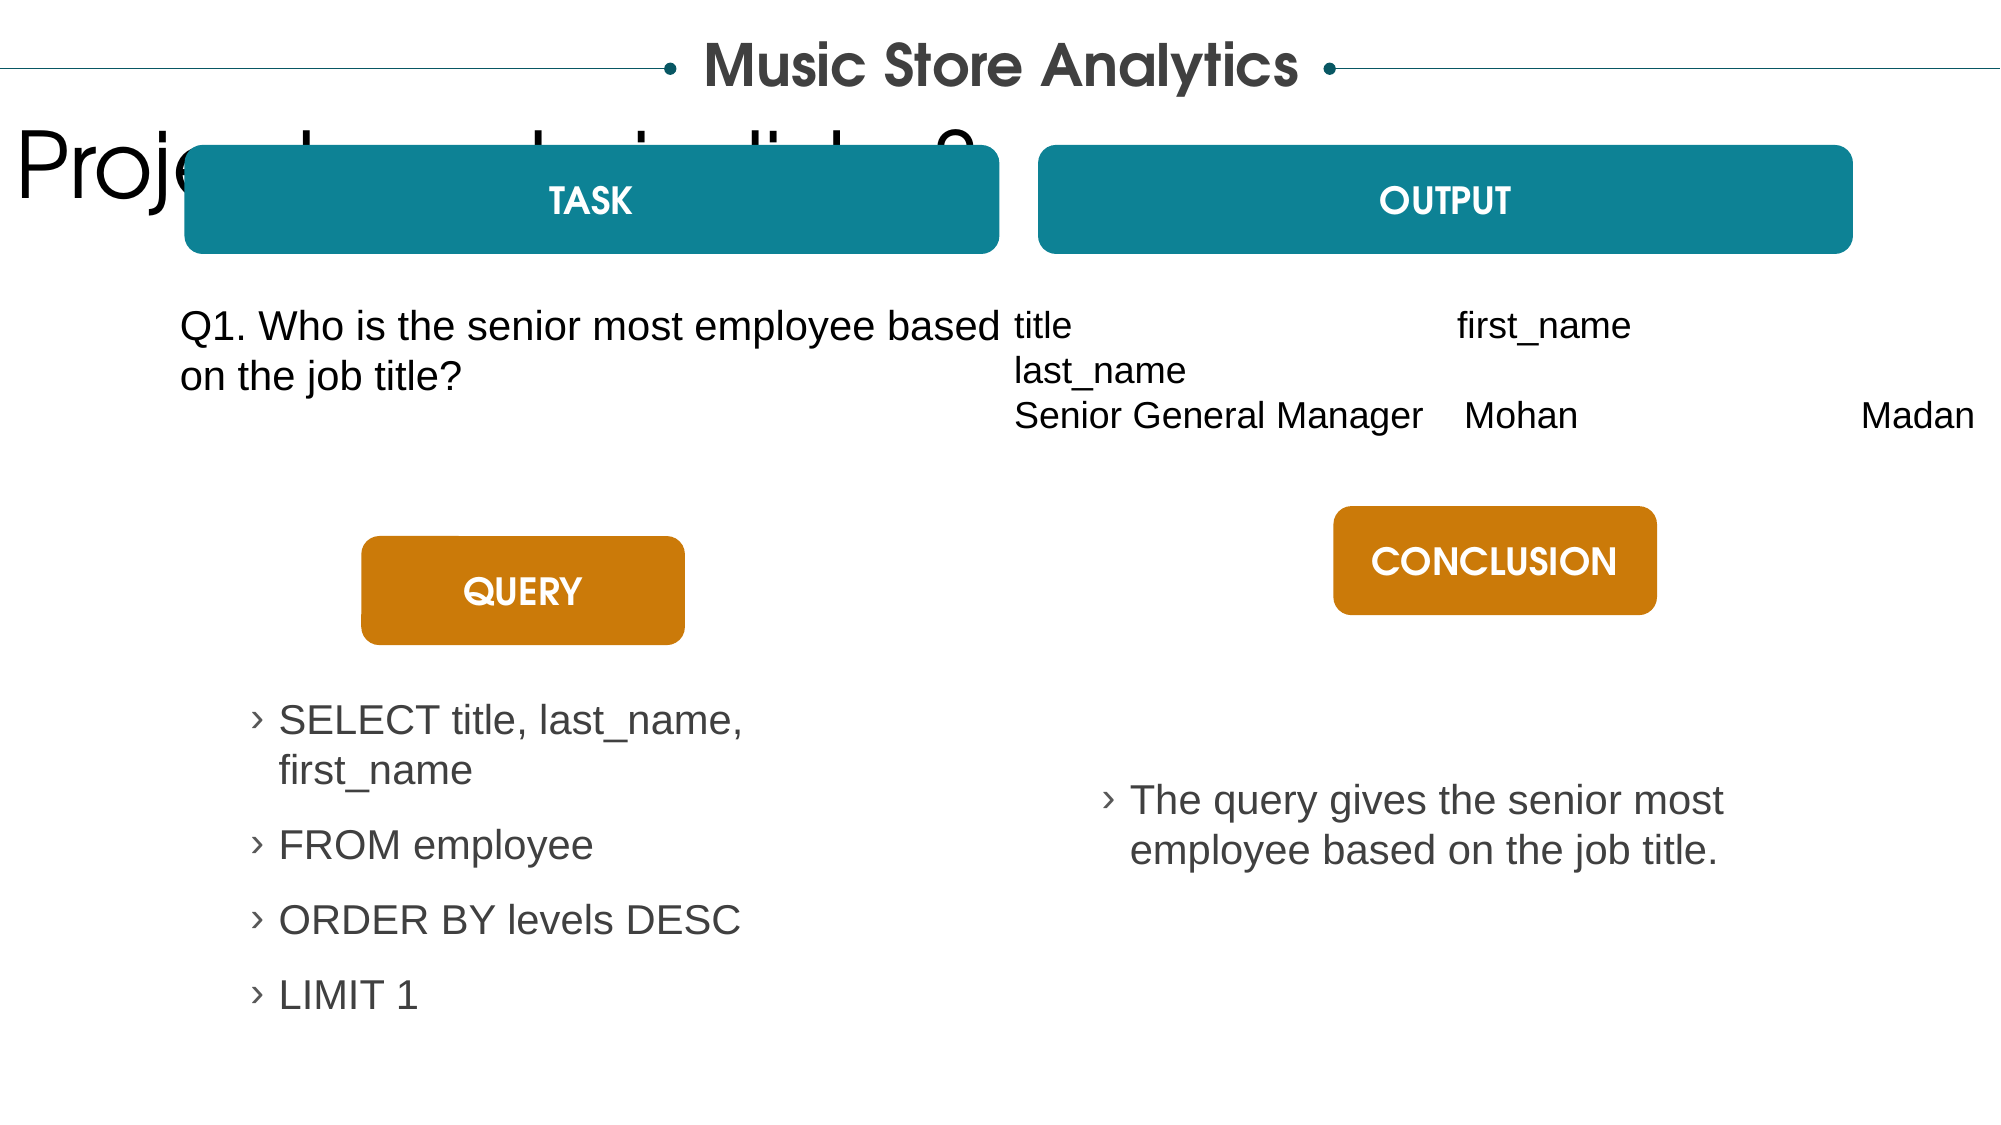

Music Store Analytics
Project analysis slide 8
TASK
OUTPUT
Q1. Who is the senior most employee based on the job title?
title	                            first_name	                      last_name
Senior General Manager	Mohan                           Madan

CONCLUSION
QUERY
SELECT title, last_name, first_name
FROM employee
ORDER BY levels DESC
LIMIT 1
The query gives the senior most employee based on the job title.